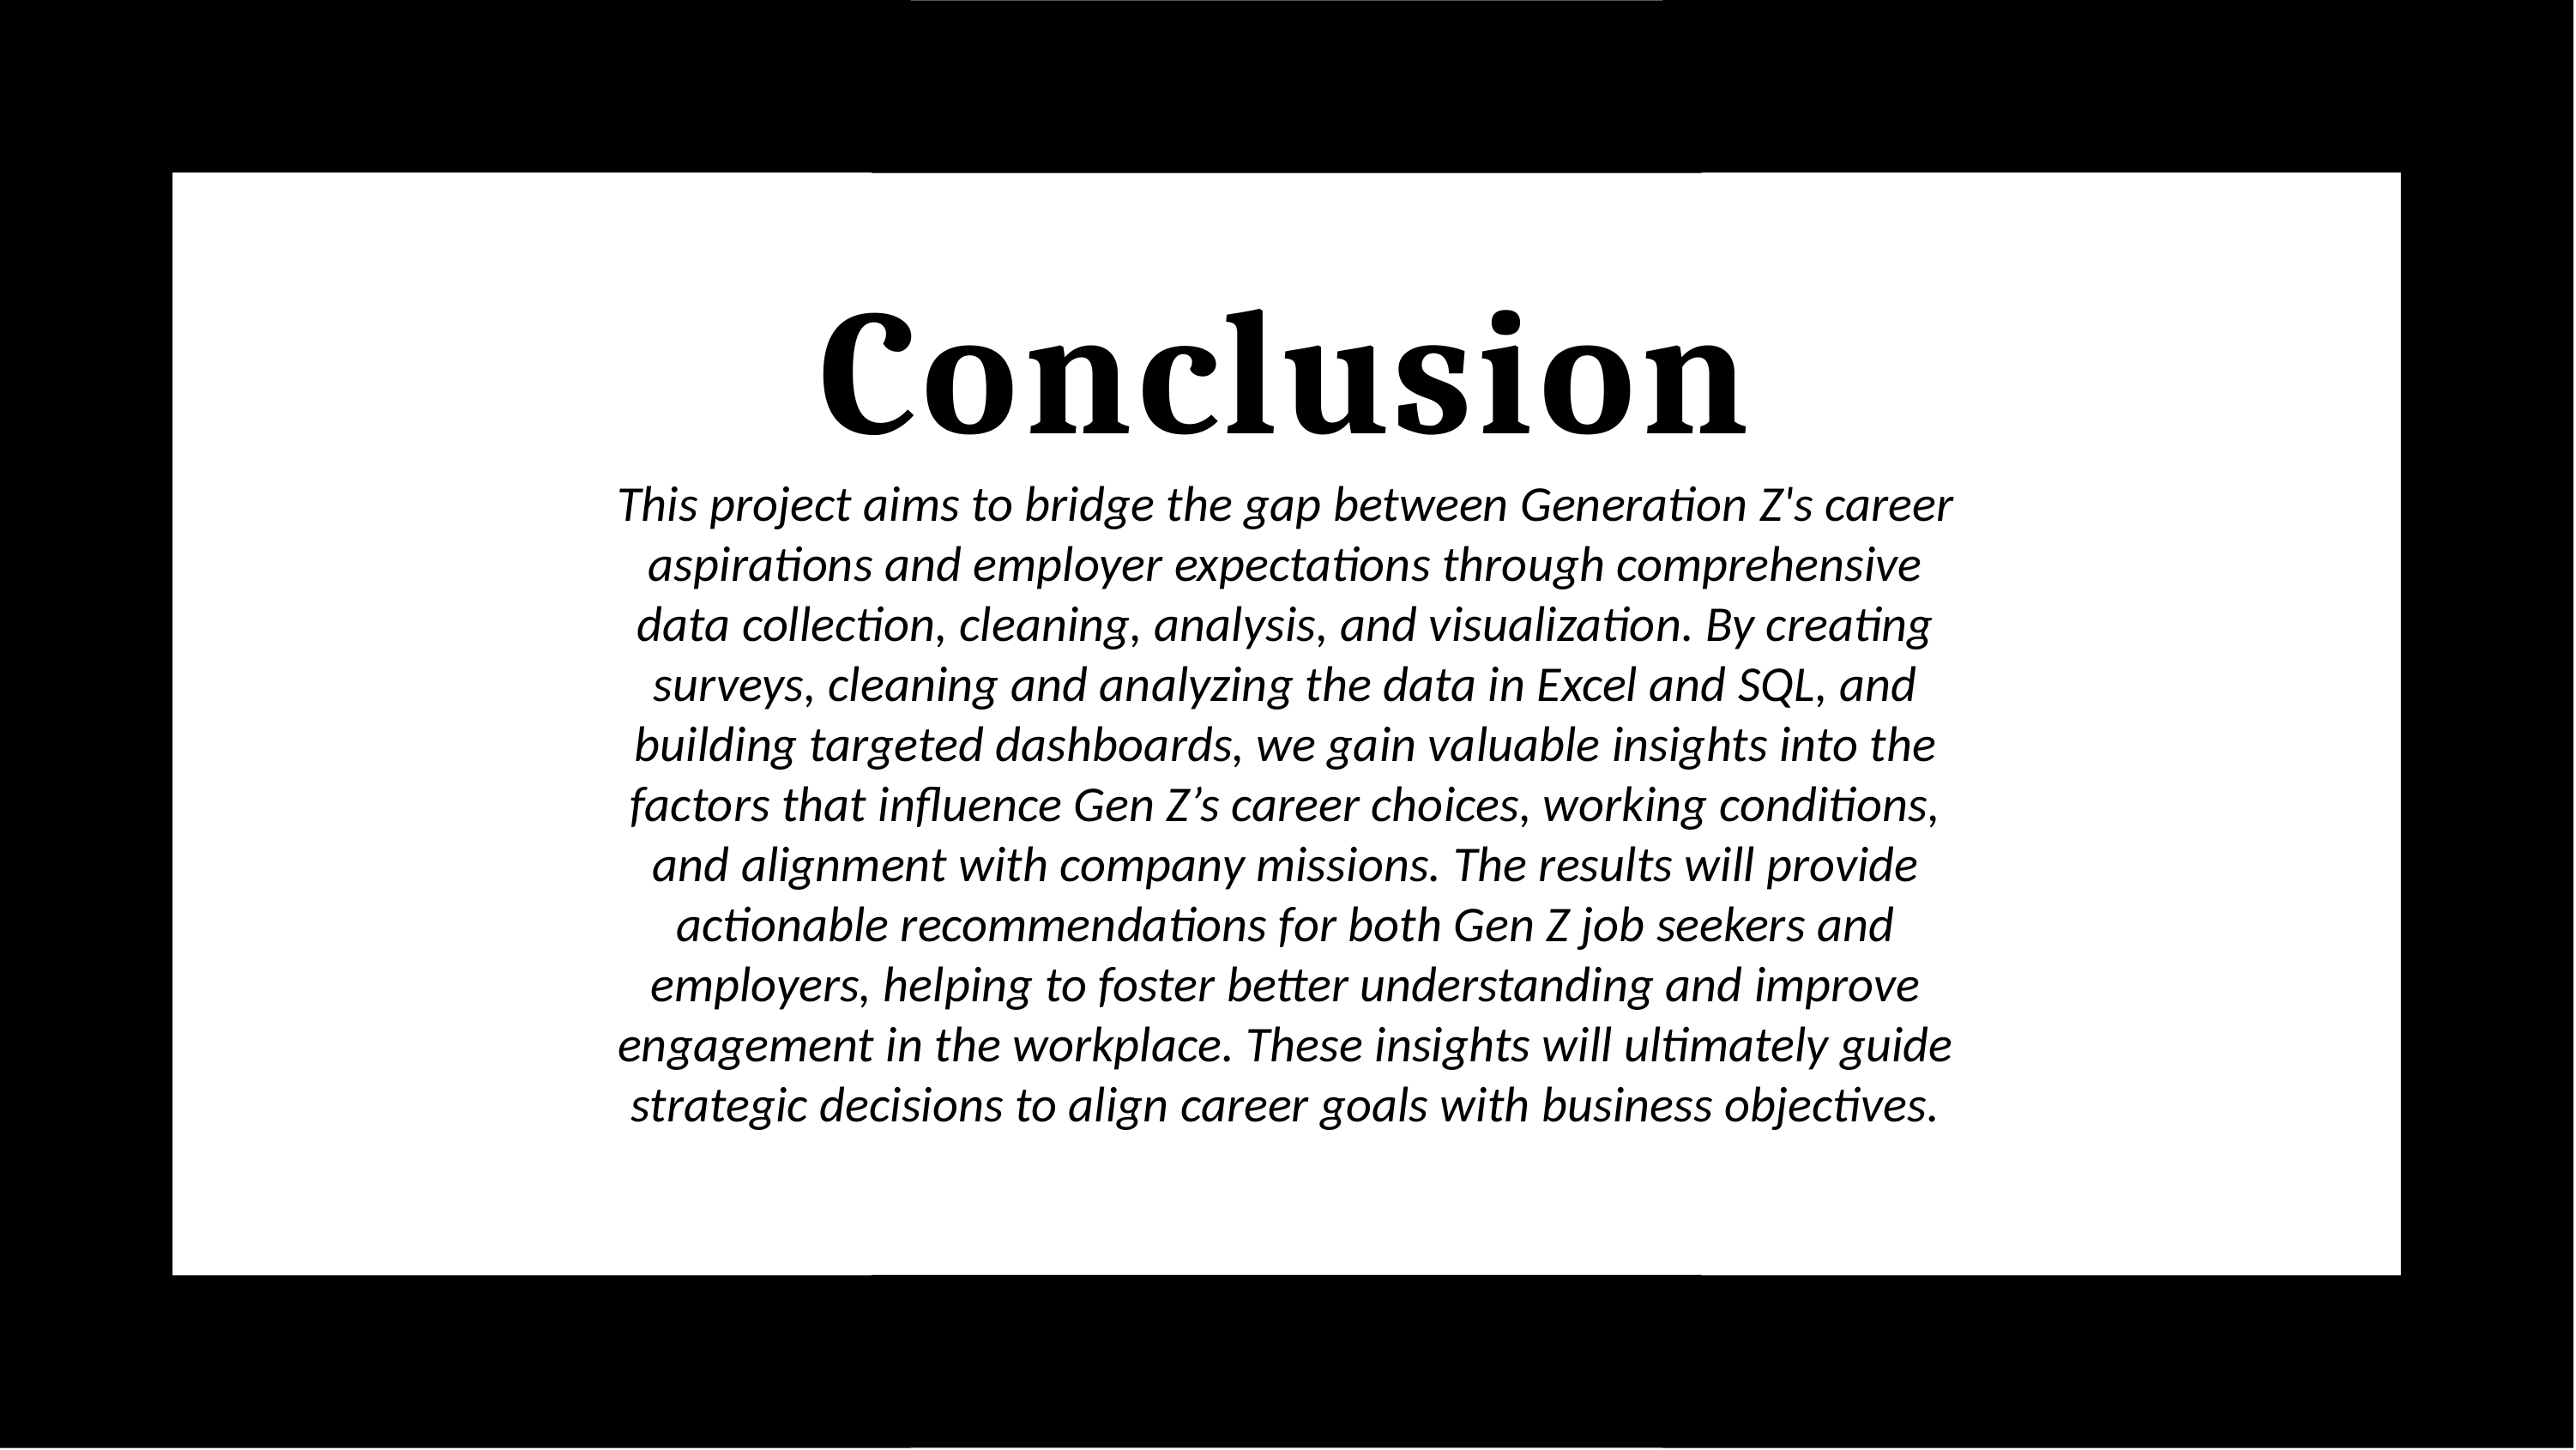

# Conclusion
This project aims to bridge the gap between Generation Z's career aspirations and employer expectations through comprehensive data collection, cleaning, analysis, and visualization. By creating surveys, cleaning and analyzing the data in Excel and SQL, and building targeted dashboards, we gain valuable insights into the factors that influence Gen Z’s career choices, working conditions, and alignment with company missions. The results will provide actionable recommendations for both Gen Z job seekers and employers, helping to foster better understanding and improve engagement in the workplace. These insights will ultimately guide strategic decisions to align career goals with business objectives.